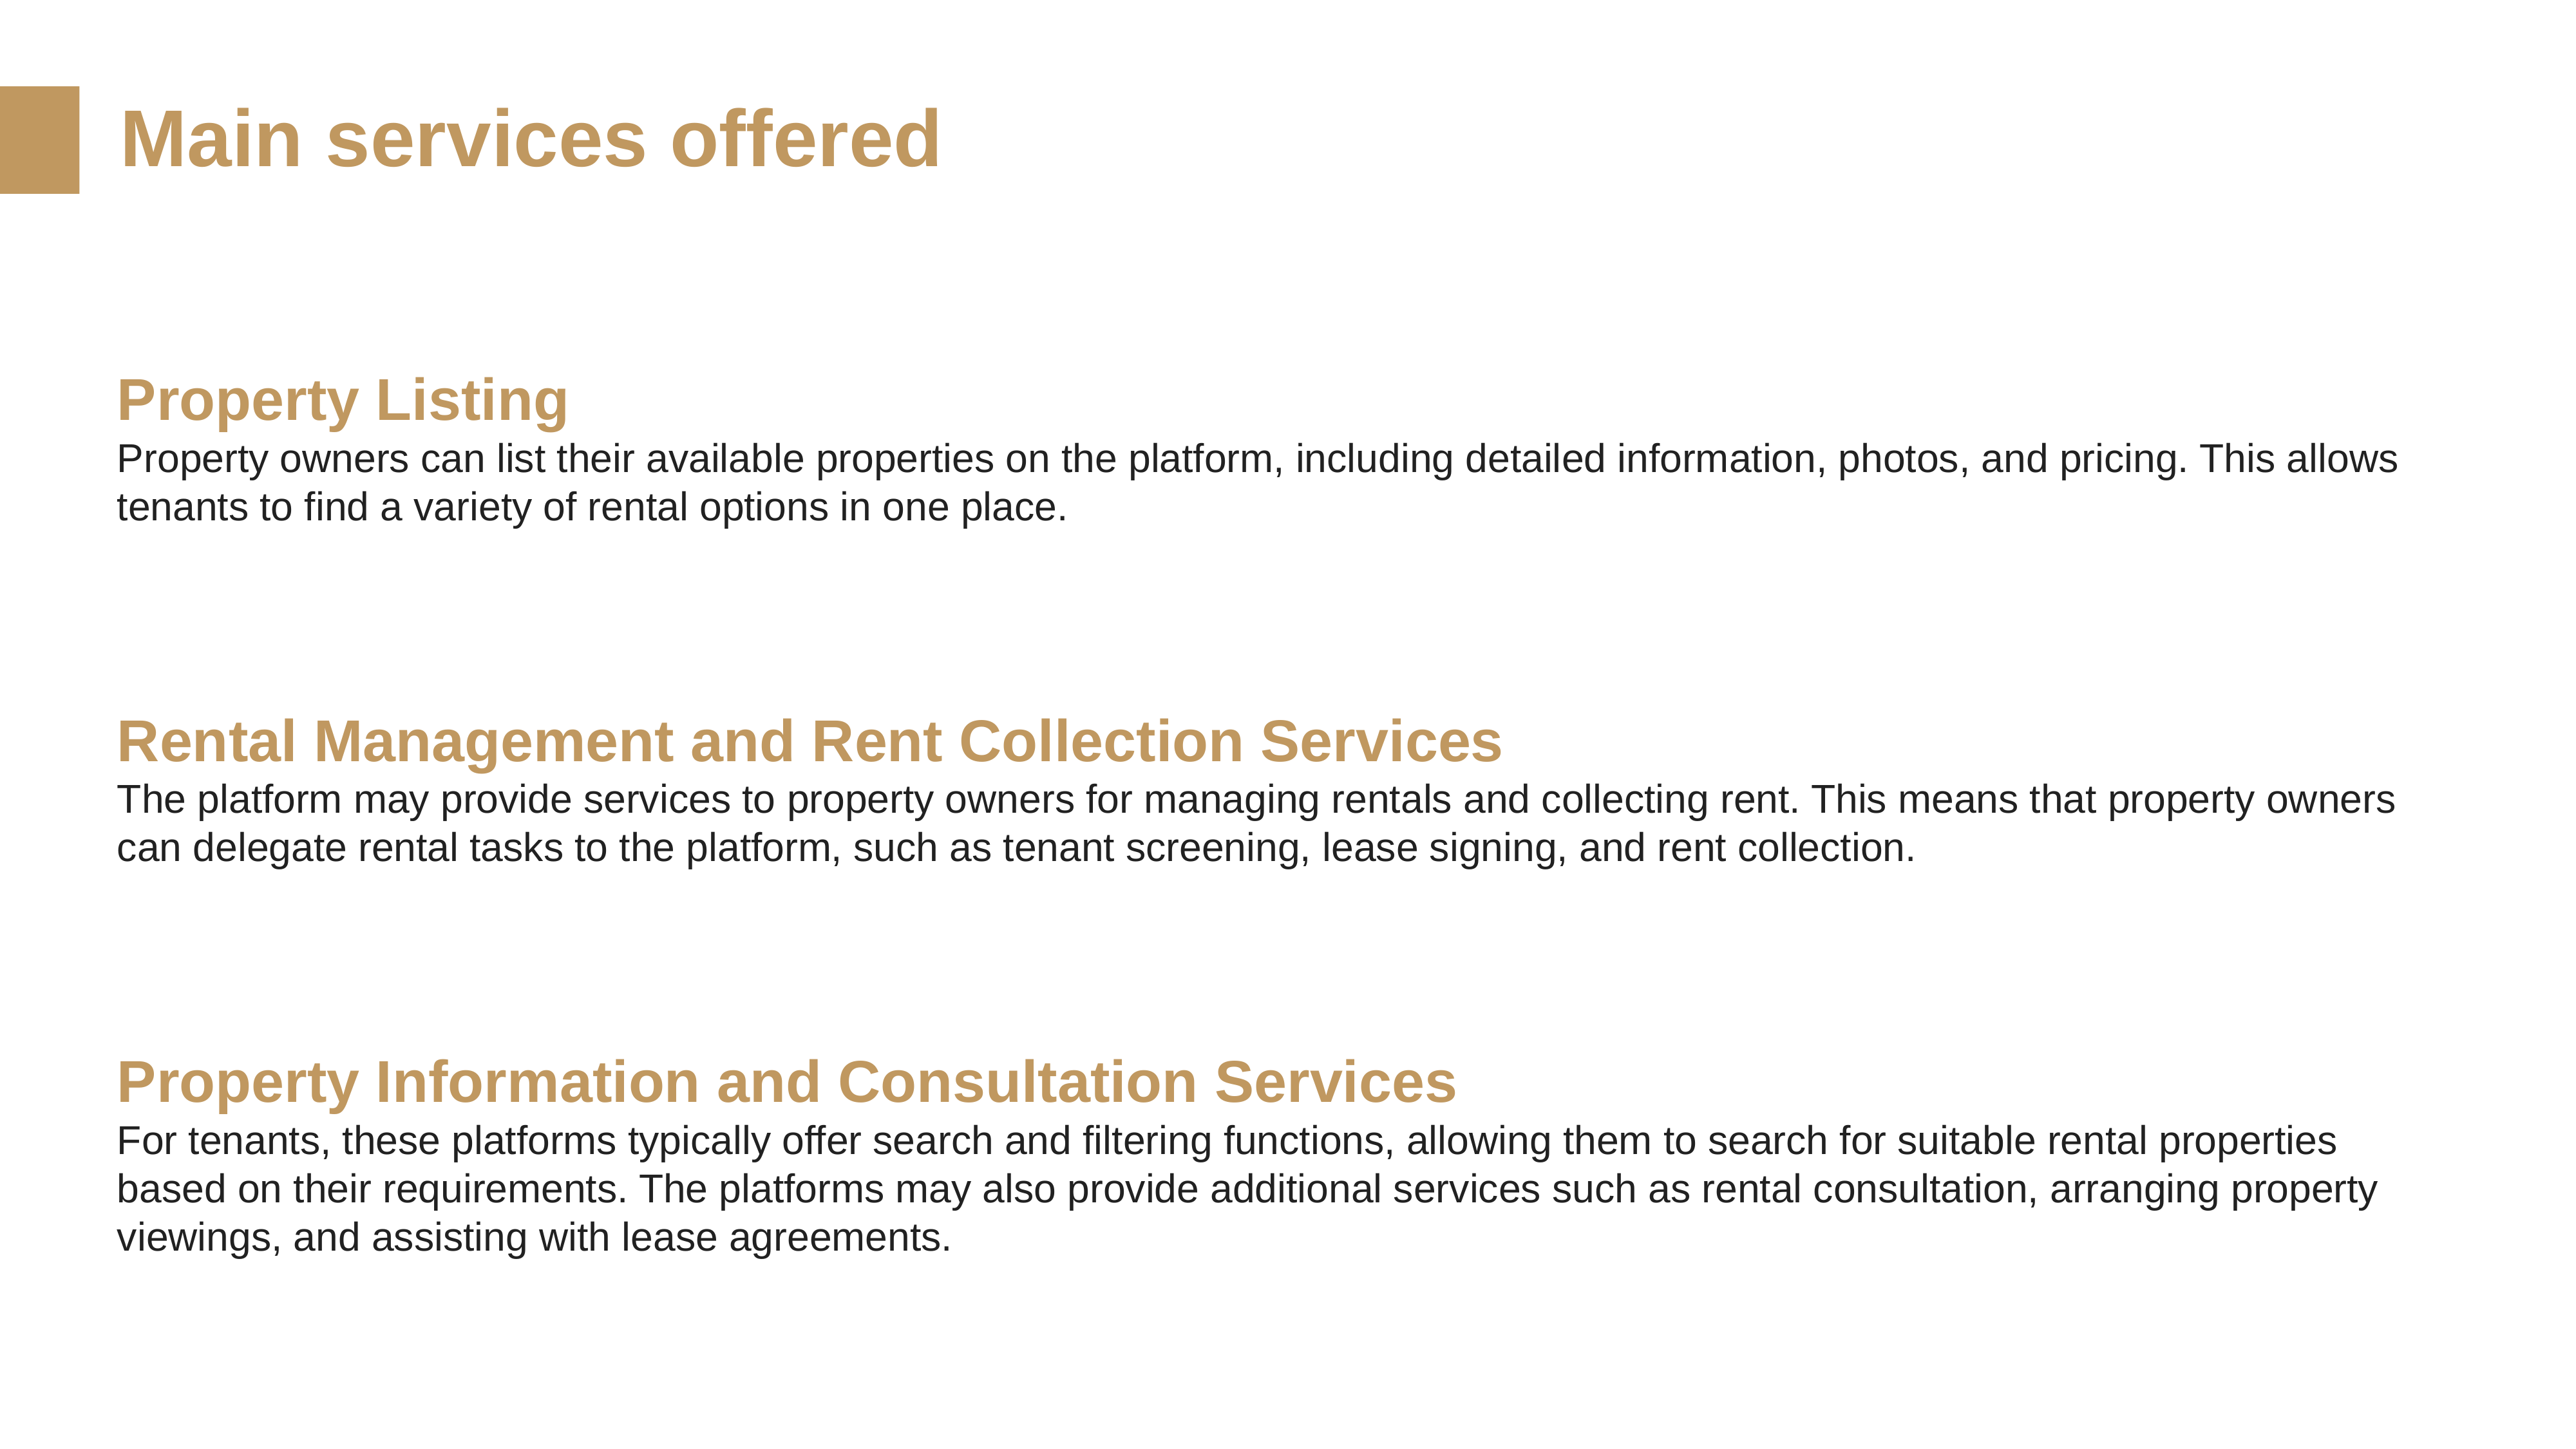

Main services offered
Property Listing
Property owners can list their available properties on the platform, including detailed information, photos, and pricing. This allows tenants to find a variety of rental options in one place.
Rental Management and Rent Collection Services
The platform may provide services to property owners for managing rentals and collecting rent. This means that property owners can delegate rental tasks to the platform, such as tenant screening, lease signing, and rent collection.
Property Information and Consultation Services
For tenants, these platforms typically offer search and filtering functions, allowing them to search for suitable rental properties based on their requirements. The platforms may also provide additional services such as rental consultation, arranging property viewings, and assisting with lease agreements.